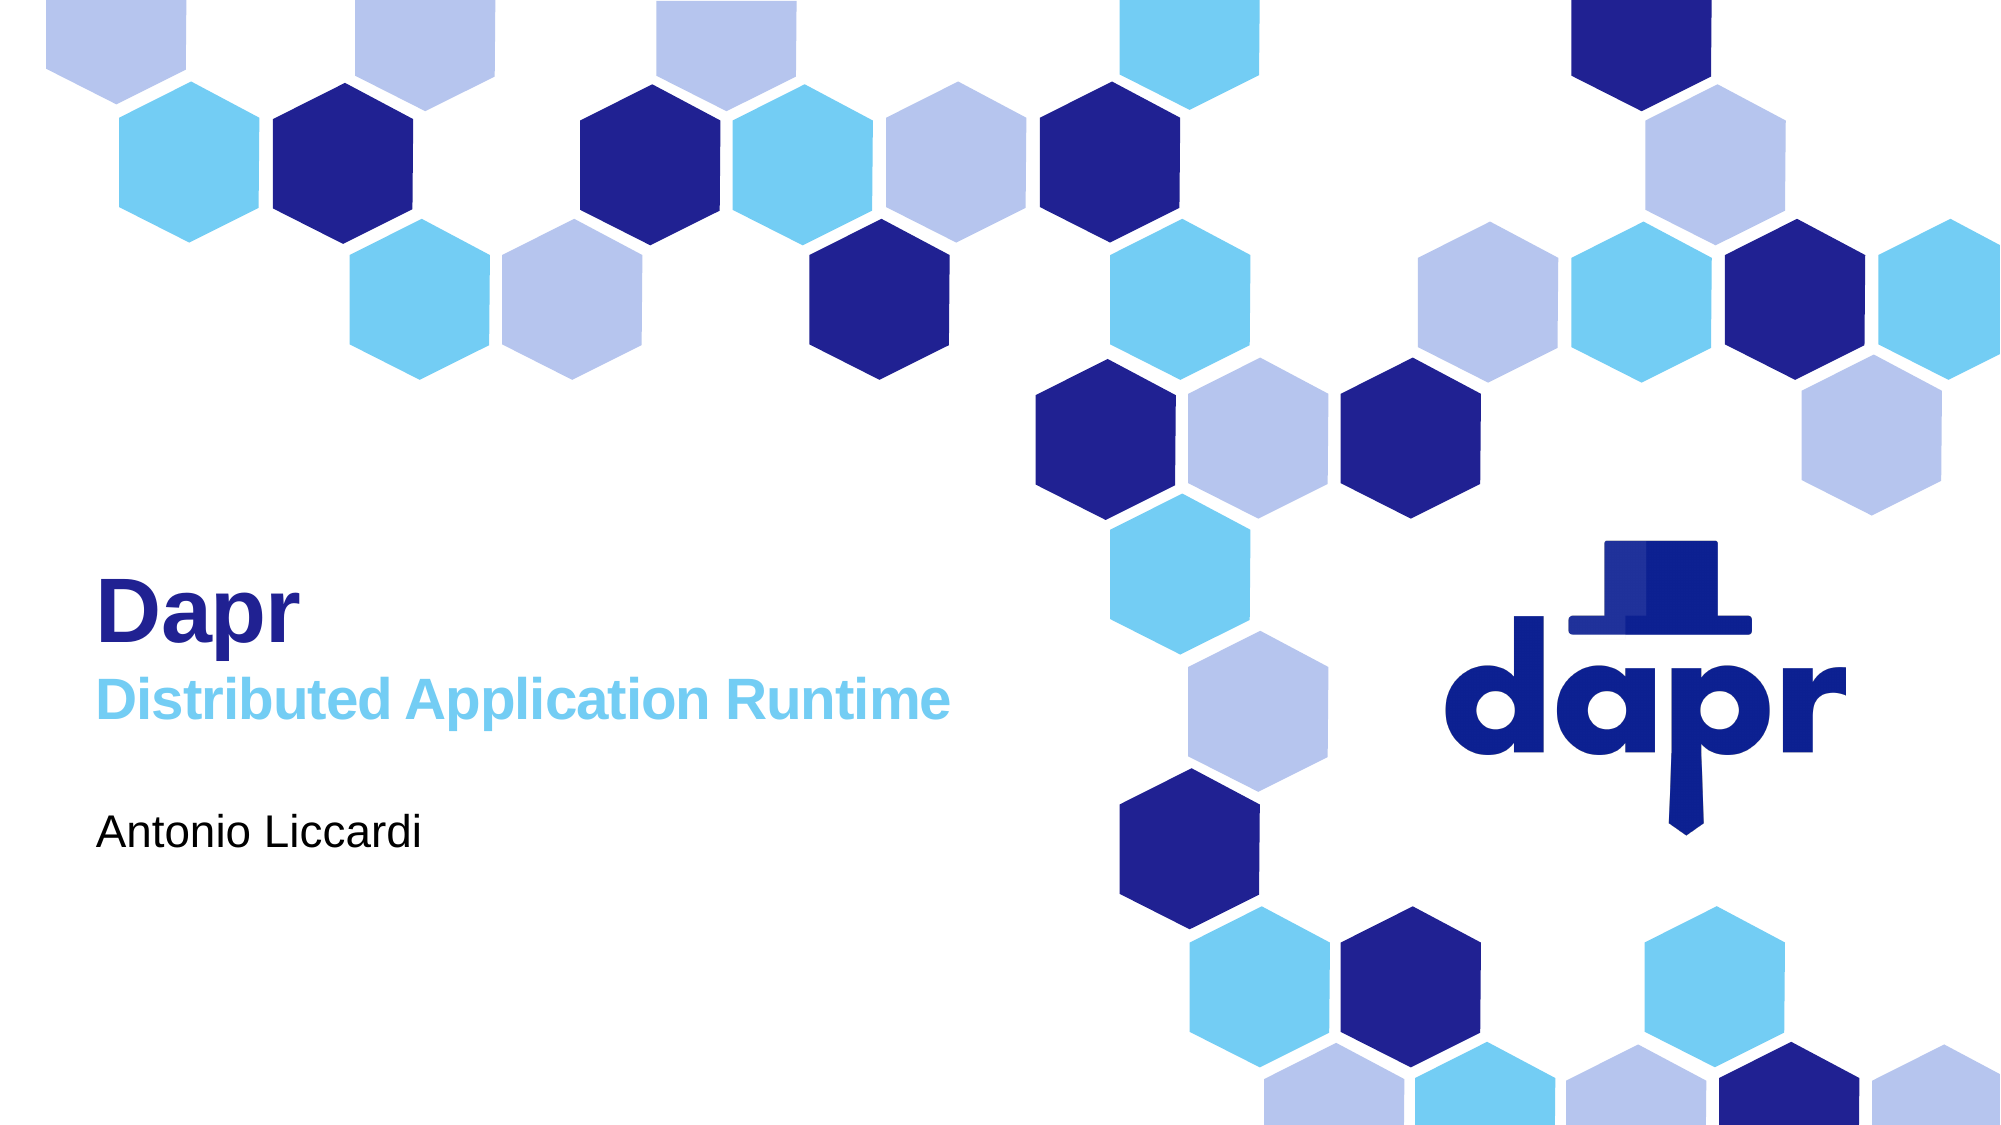

# Dapr Distributed Application Runtime
Antonio Liccardi